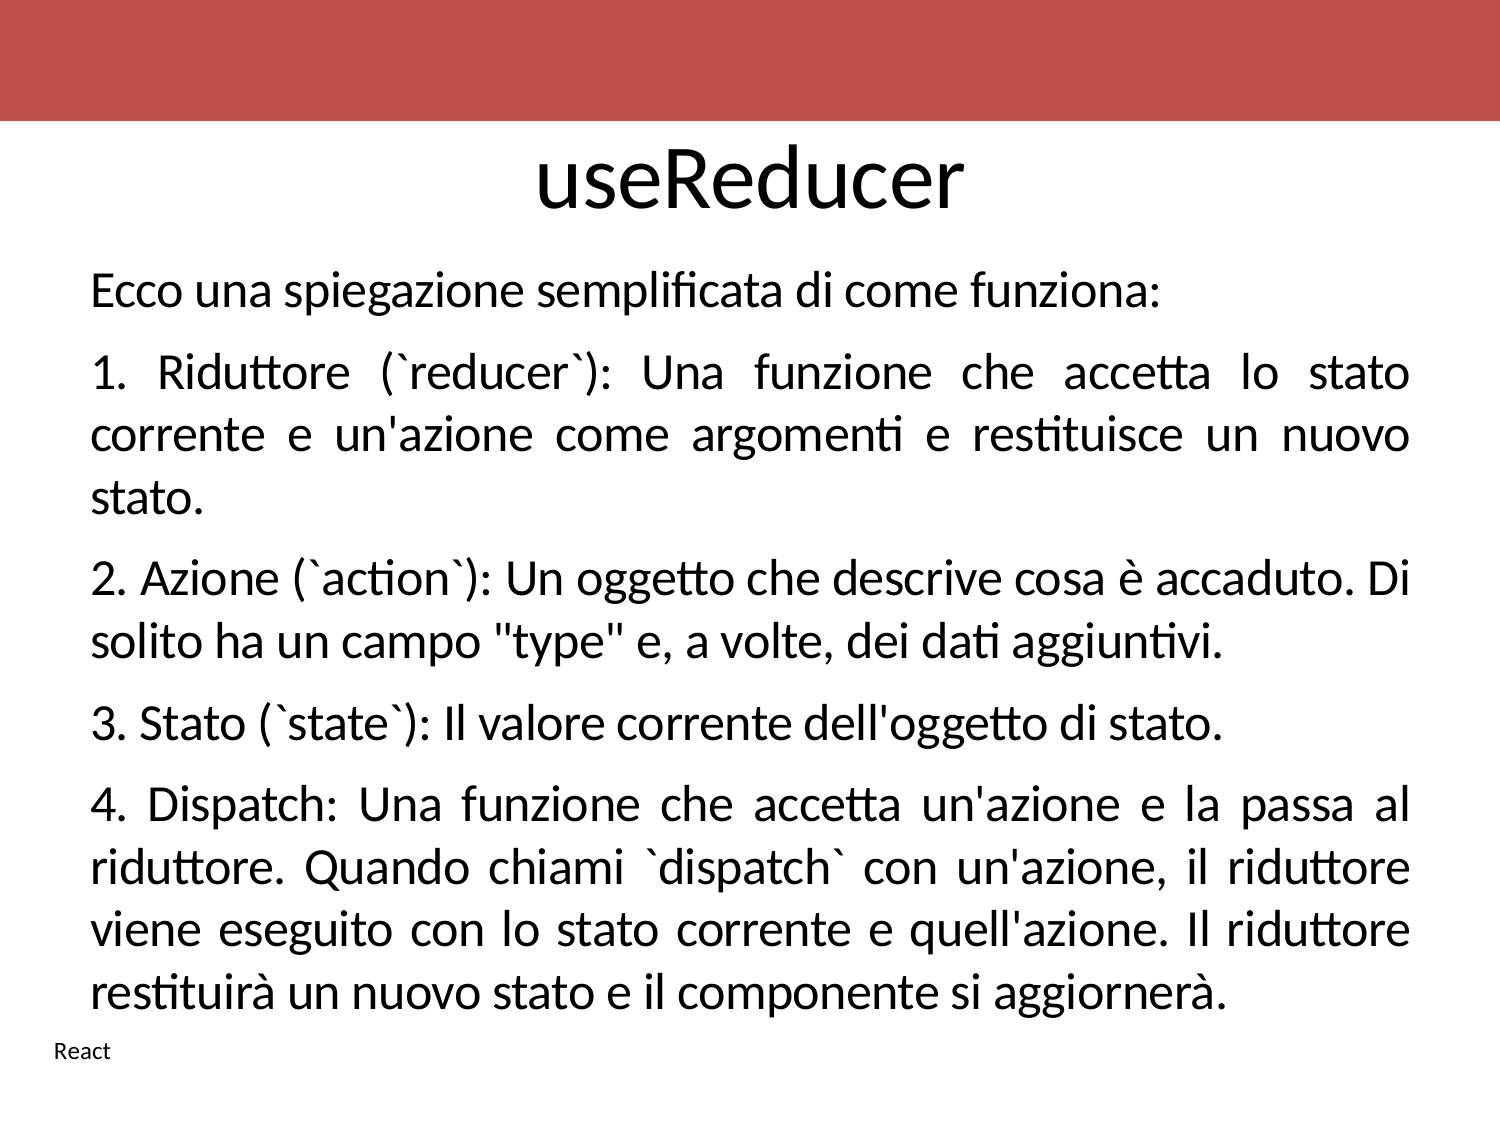

# useReducer
Ecco una spiegazione semplificata di come funziona:
1. Riduttore (`reducer`): Una funzione che accetta lo stato corrente e un'azione come argomenti e restituisce un nuovo stato.
2. Azione (`action`): Un oggetto che descrive cosa è accaduto. Di solito ha un campo "type" e, a volte, dei dati aggiuntivi.
3. Stato (`state`): Il valore corrente dell'oggetto di stato.
4. Dispatch: Una funzione che accetta un'azione e la passa al riduttore. Quando chiami `dispatch` con un'azione, il riduttore viene eseguito con lo stato corrente e quell'azione. Il riduttore restituirà un nuovo stato e il componente si aggiornerà.
React